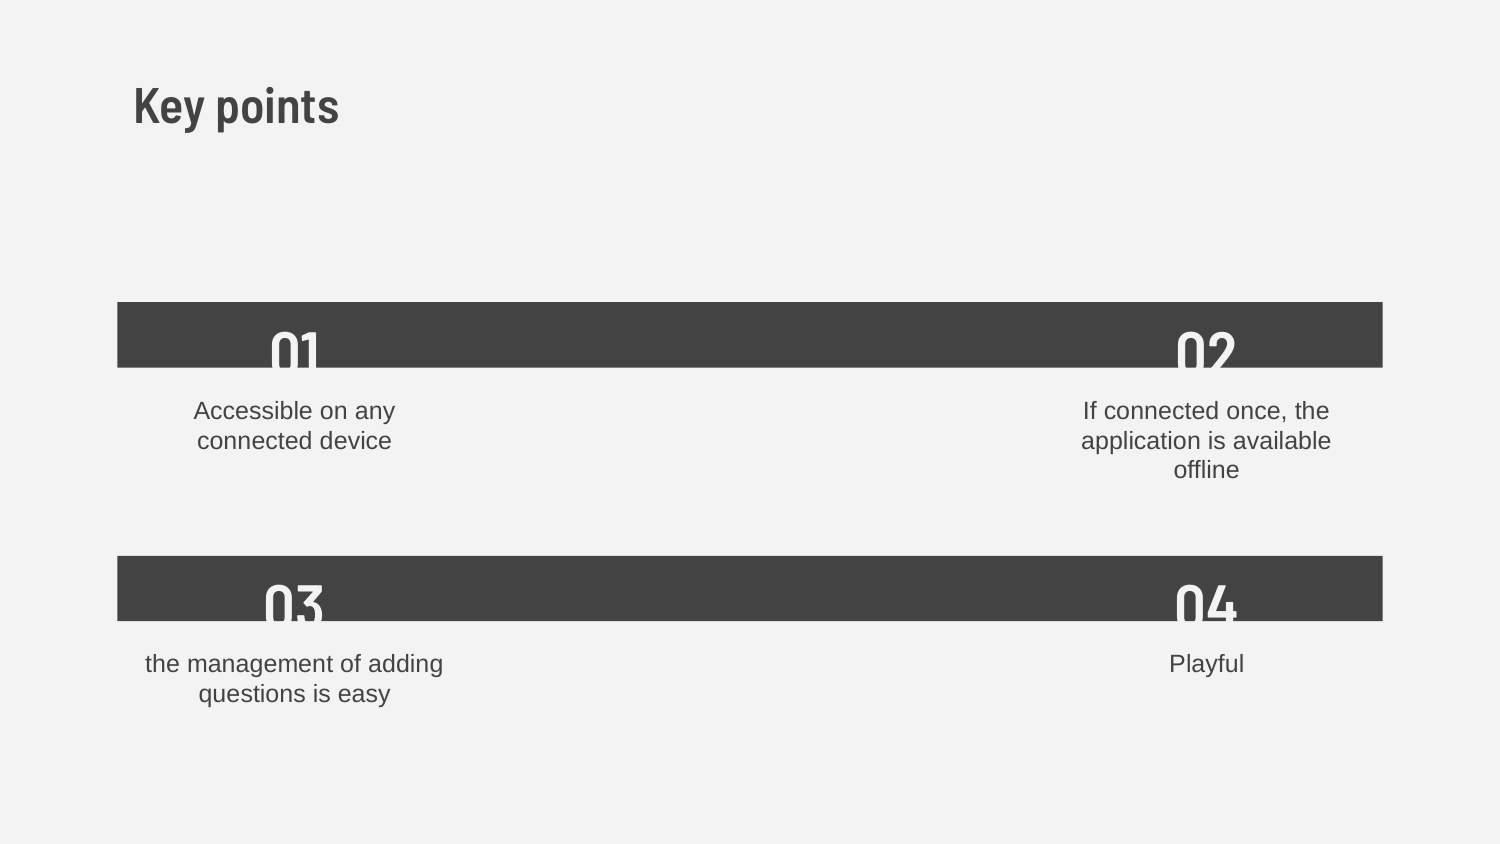

# Key points
01
02

Accessible on any connected device
If connected once, the application is available offline
03
04

the management of adding questions is easy
Playful